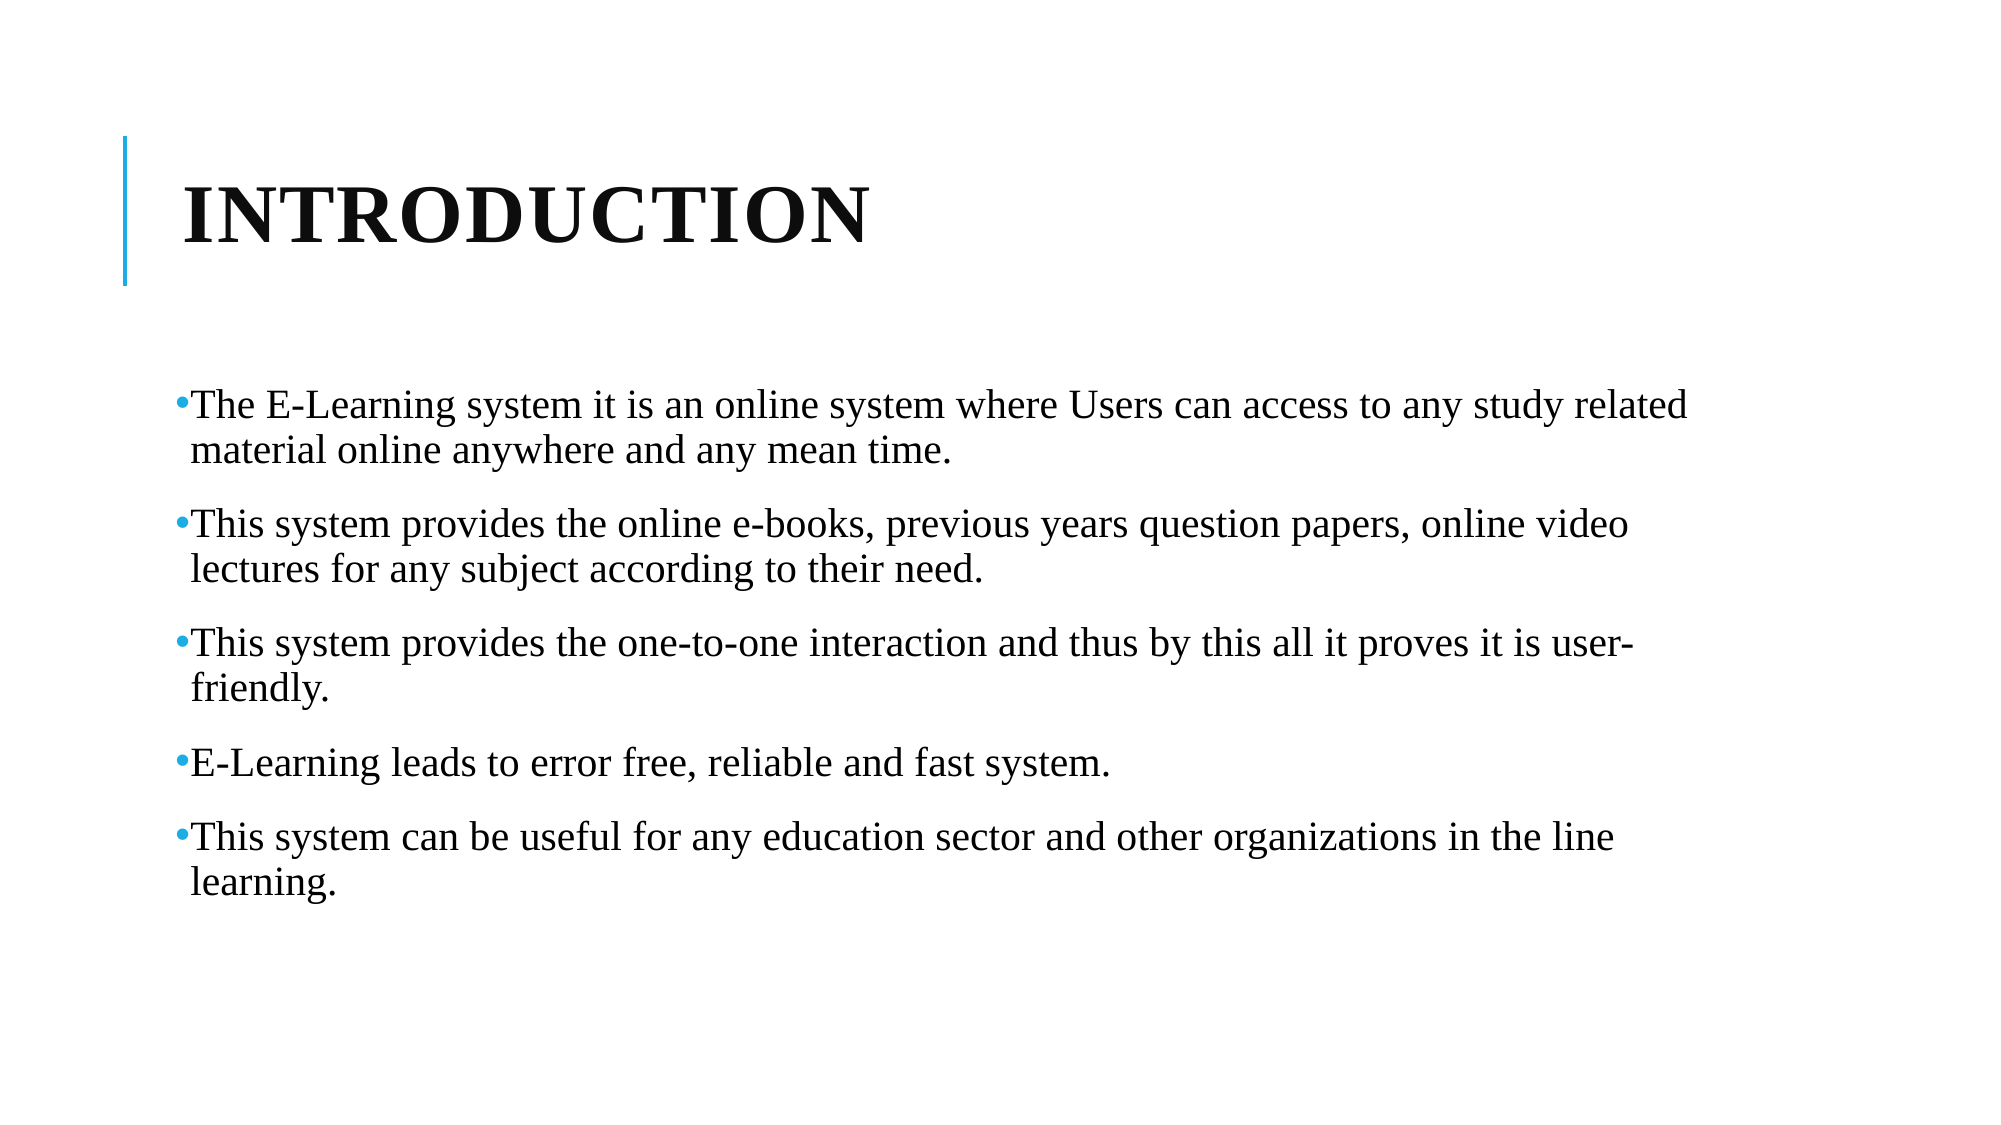

# Introduction
The E-Learning system it is an online system where Users can access to any study related material online anywhere and any mean time.
This system provides the online e-books, previous years question papers, online video lectures for any subject according to their need.
This system provides the one-to-one interaction and thus by this all it proves it is user-friendly.
E-Learning leads to error free, reliable and fast system.
This system can be useful for any education sector and other organizations in the line learning.